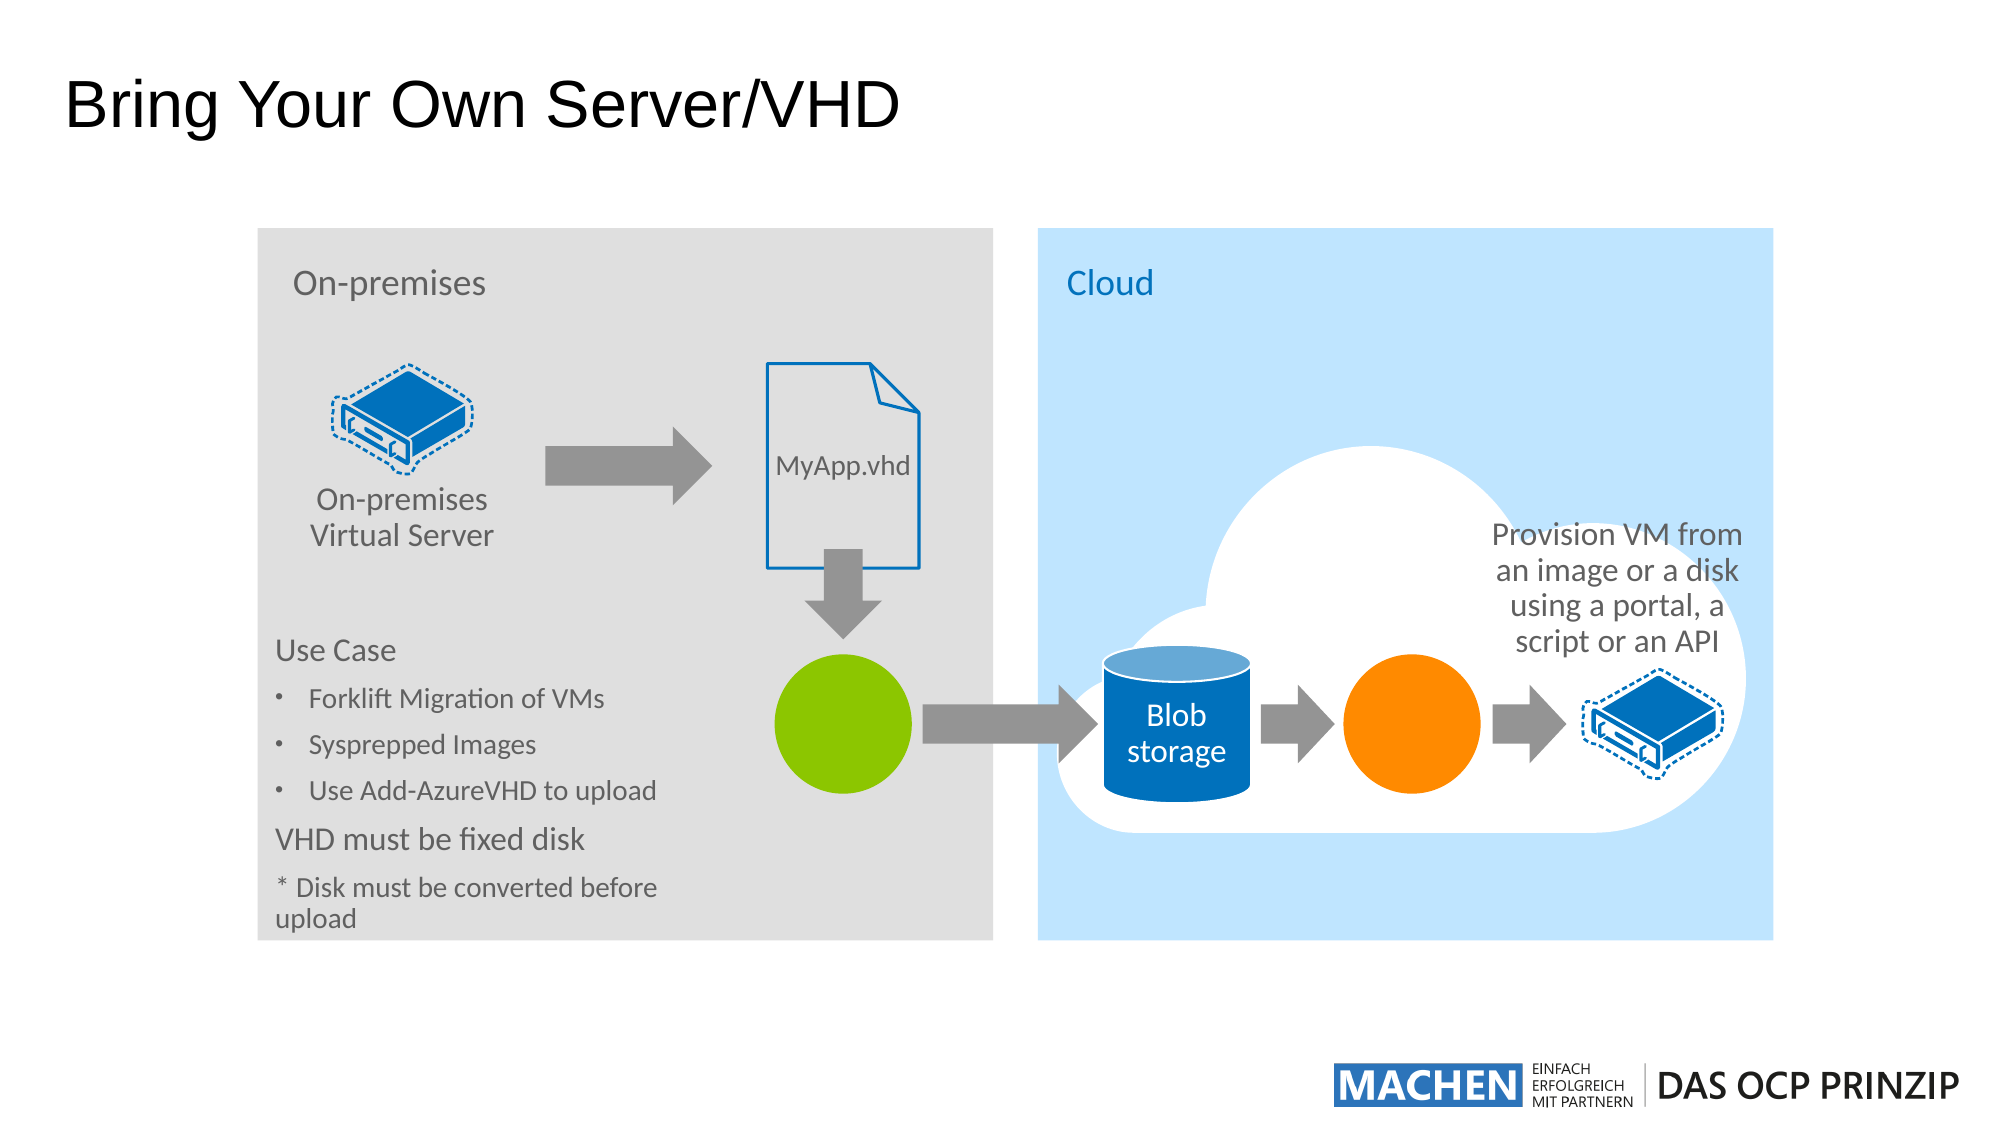

# Bring Your Own Server/VHD
On-premises

Cloud

Blob storage

MyApp.vhd

Upload VHD
On-premises Virtual Server
Provision VM from an image or a disk using a portal, a script or an API
Create
disk or
image

Use Case
Forklift Migration of VMs
Sysprepped Images
Use Add-AzureVHD to upload
VHD must be fixed disk
* Disk must be converted before upload